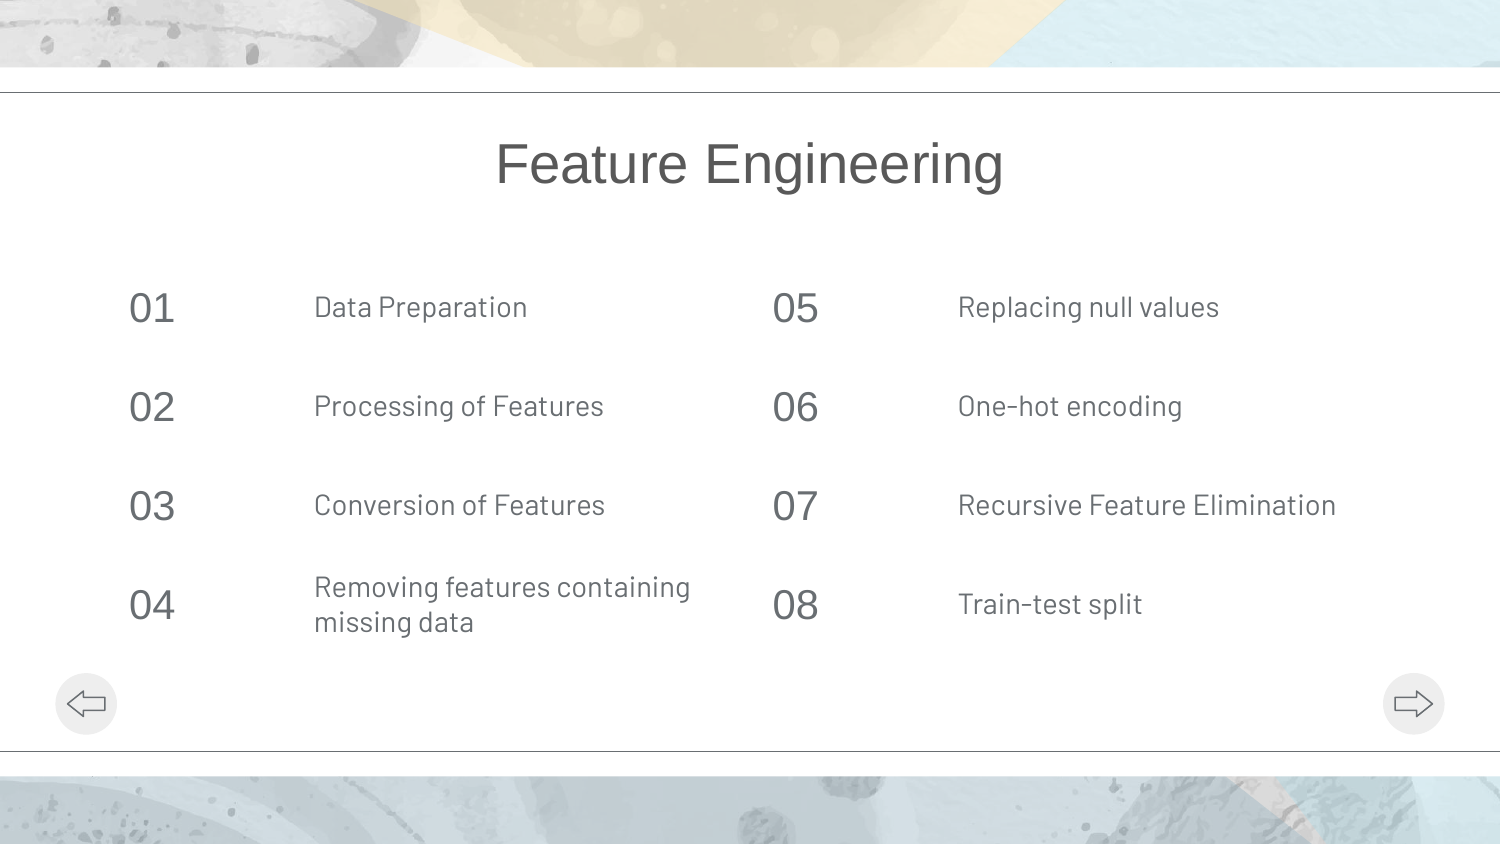

# Feature Engineering
01
Data Preparation
Processing of Features
02
03
Conversion of Features
04
Removing features containing
missing data
05
Replacing null values
One-hot encoding
06
07
Recursive Feature Elimination
08
Train-test split